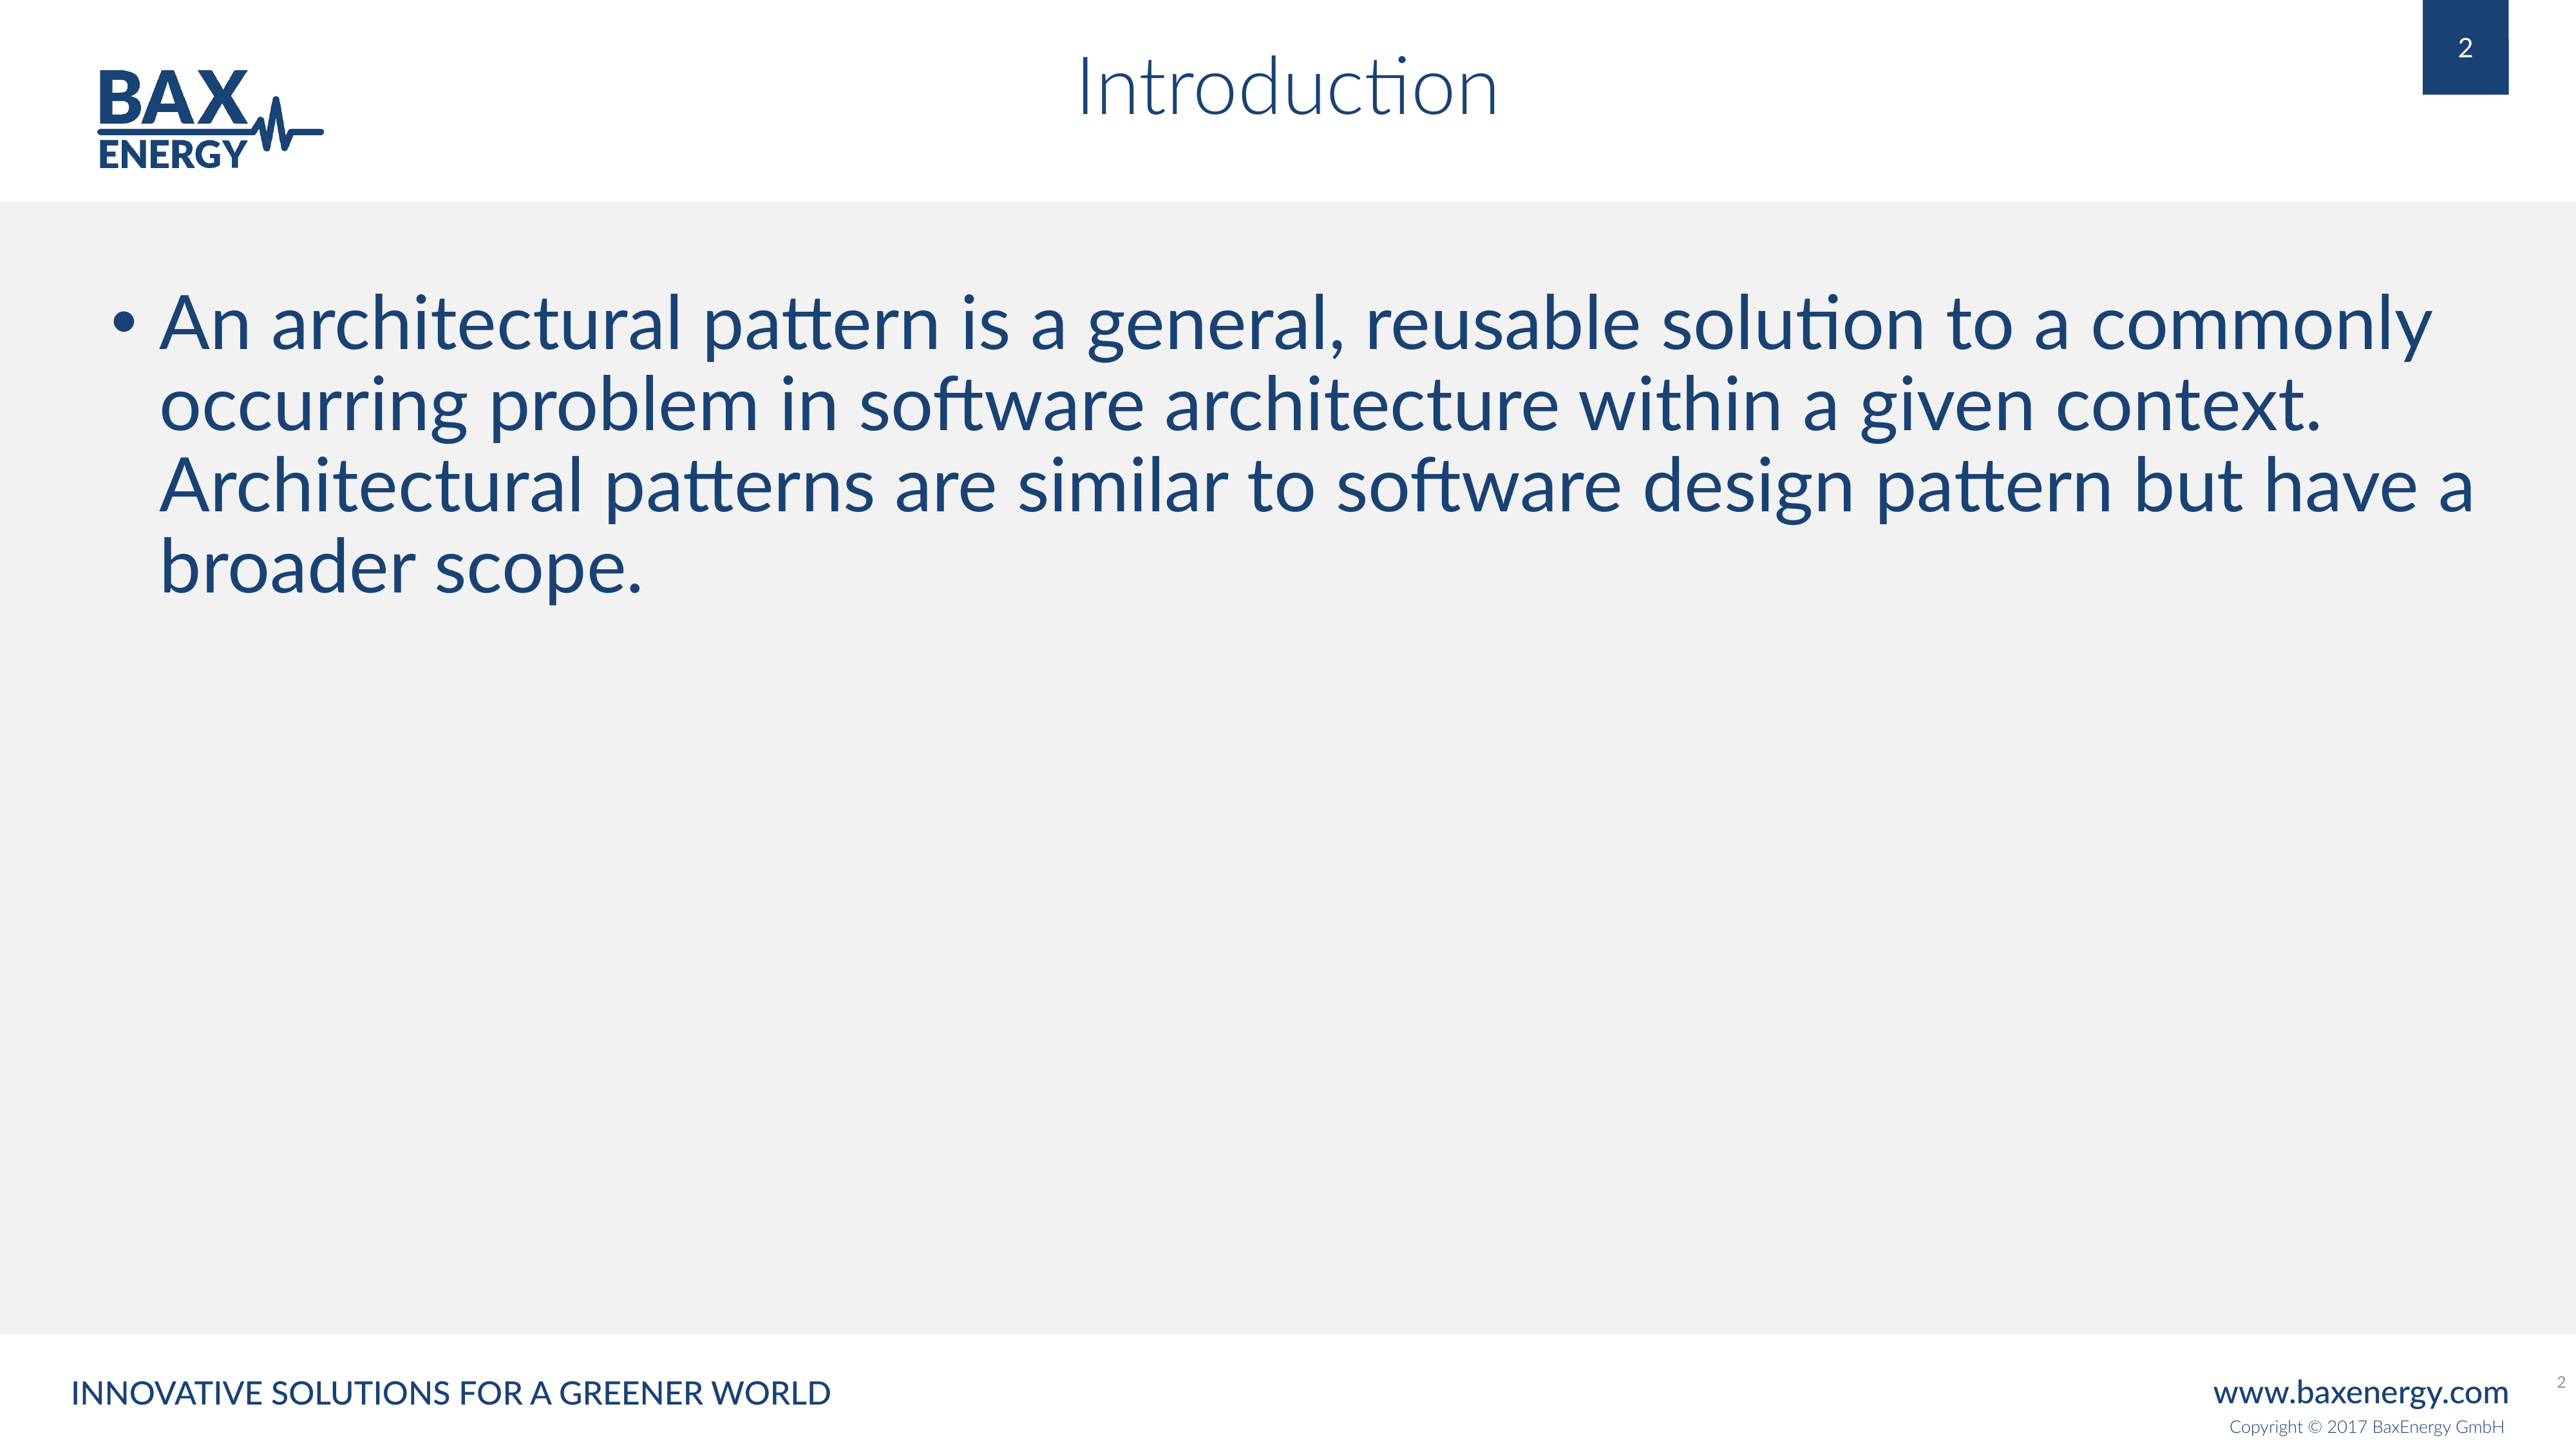

Introduction
An architectural pattern is a general, reusable solution to a commonly occurring problem in software architecture within a given context. Architectural patterns are similar to software design pattern but have a broader scope.
2